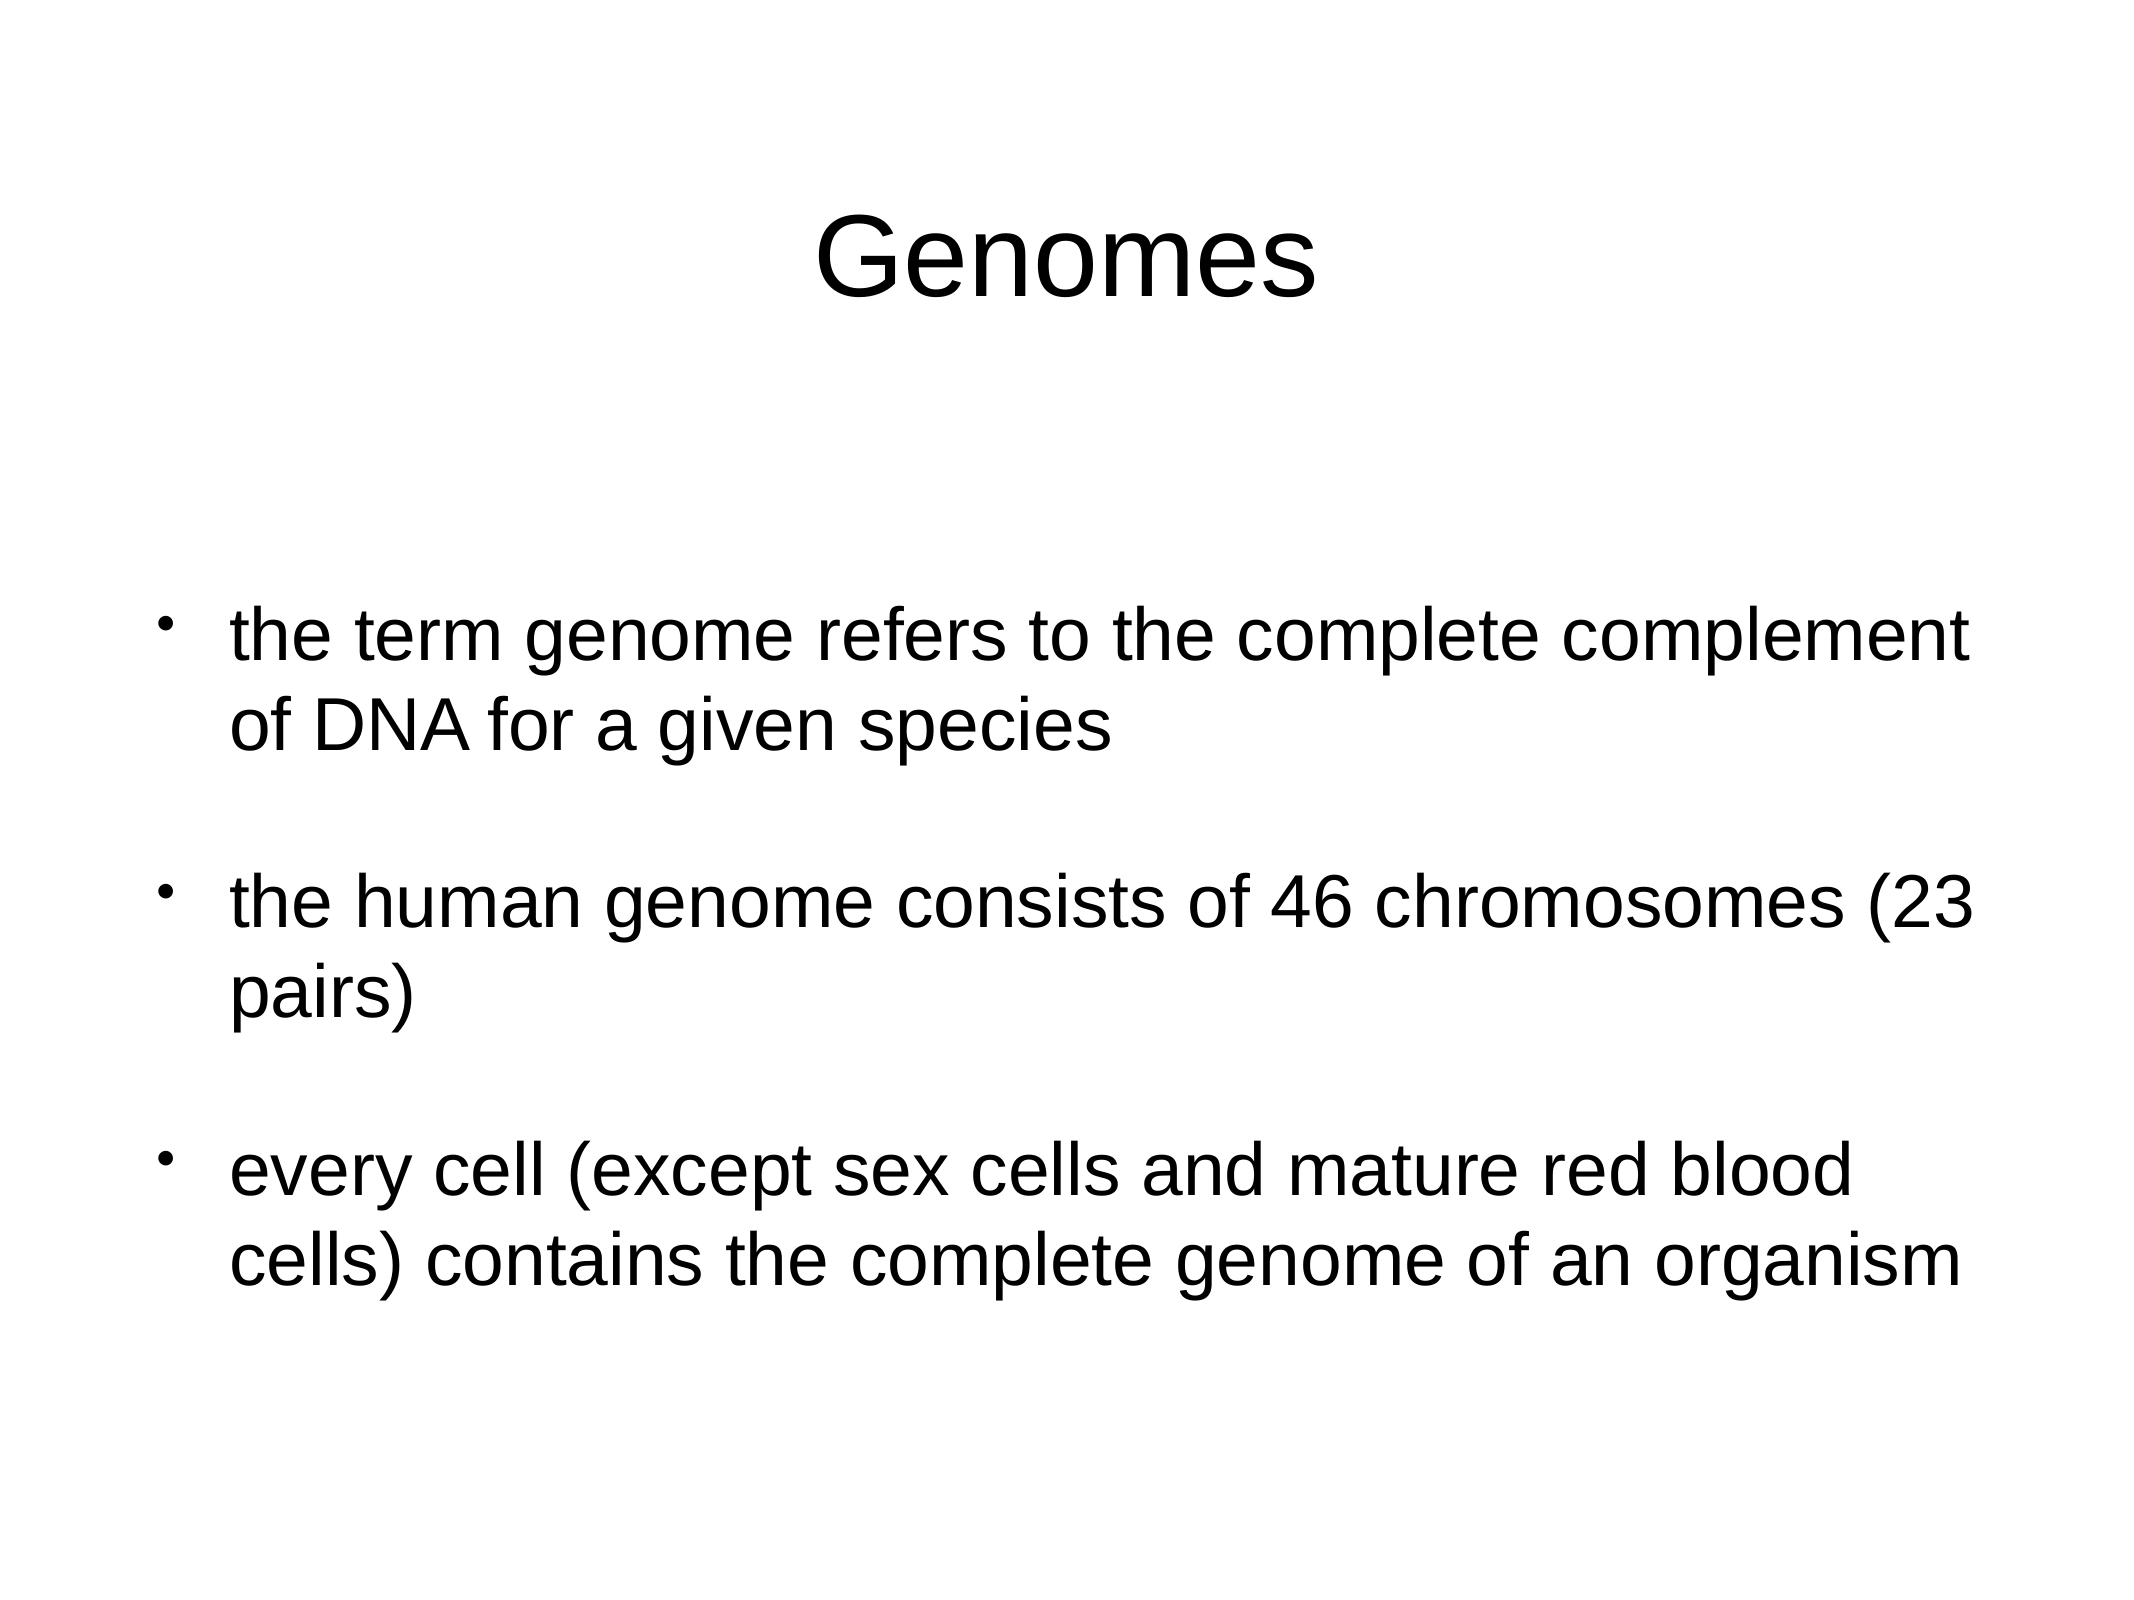

# Genomes
the term genome refers to the complete complement of DNA for a given species
the human genome consists of 46 chromosomes (23 pairs)
every cell (except sex cells and mature red blood cells) contains the complete genome of an organism